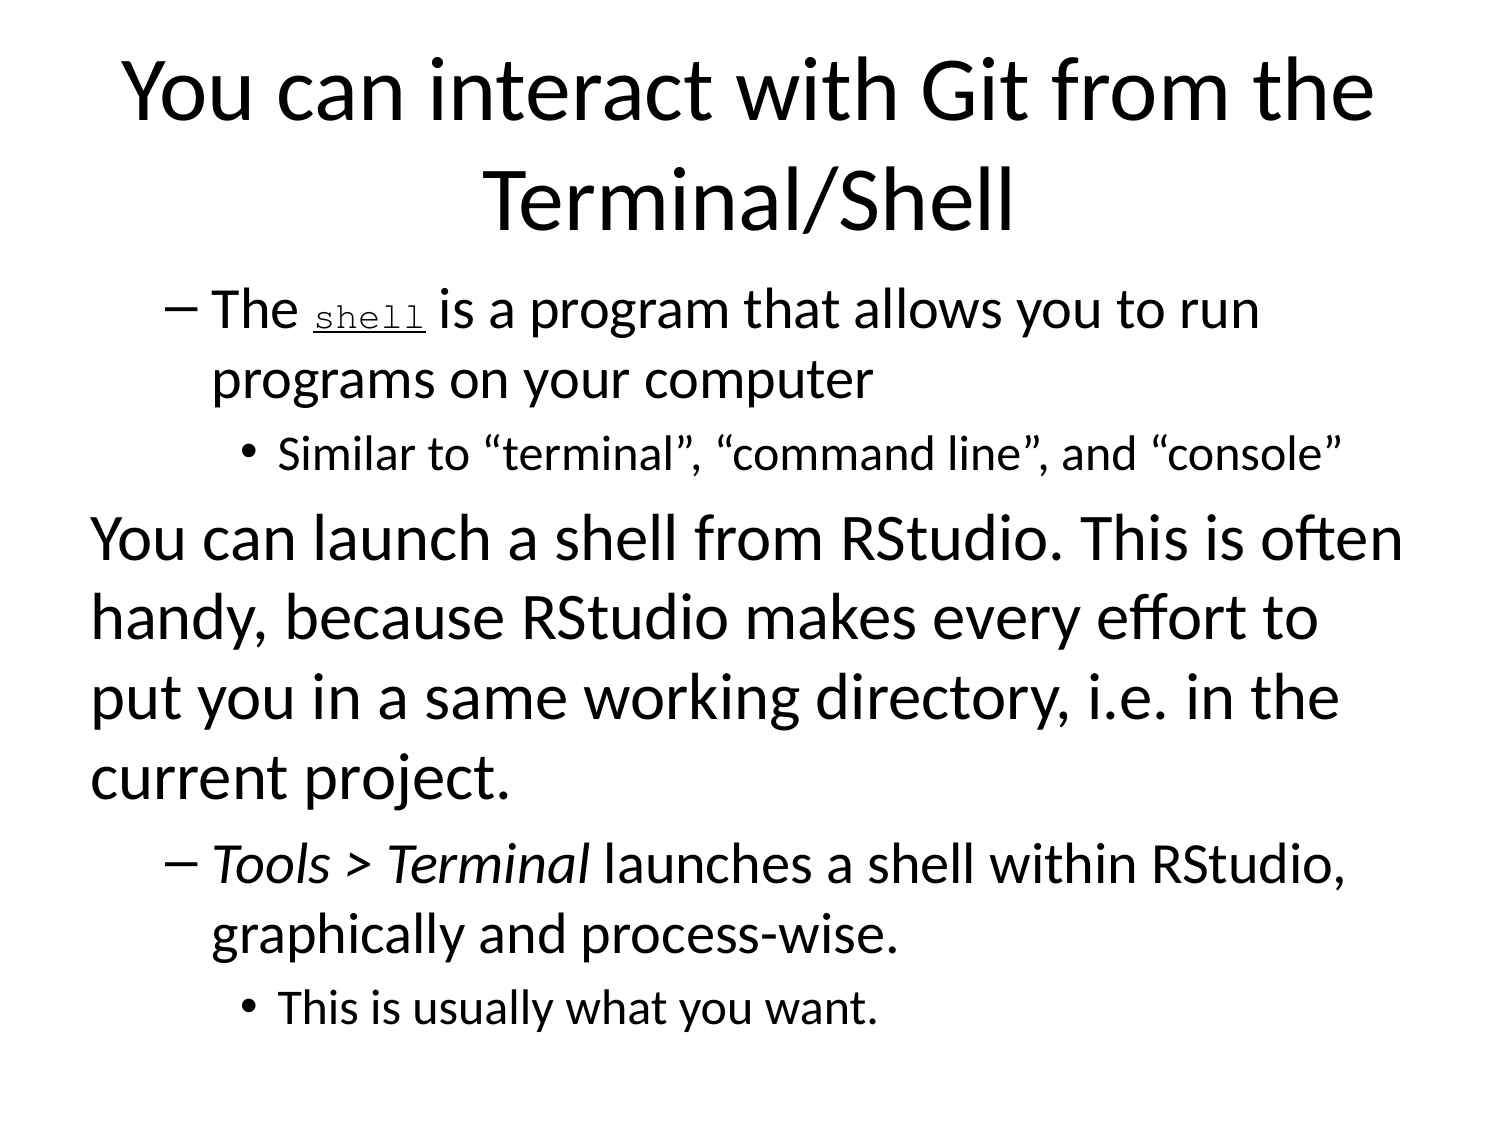

# You can interact with Git from the Terminal/Shell
The shell is a program that allows you to run programs on your computer
Similar to “terminal”, “command line”, and “console”
You can launch a shell from RStudio. This is often handy, because RStudio makes every effort to put you in a same working directory, i.e. in the current project.
Tools > Terminal launches a shell within RStudio, graphically and process-wise.
This is usually what you want.